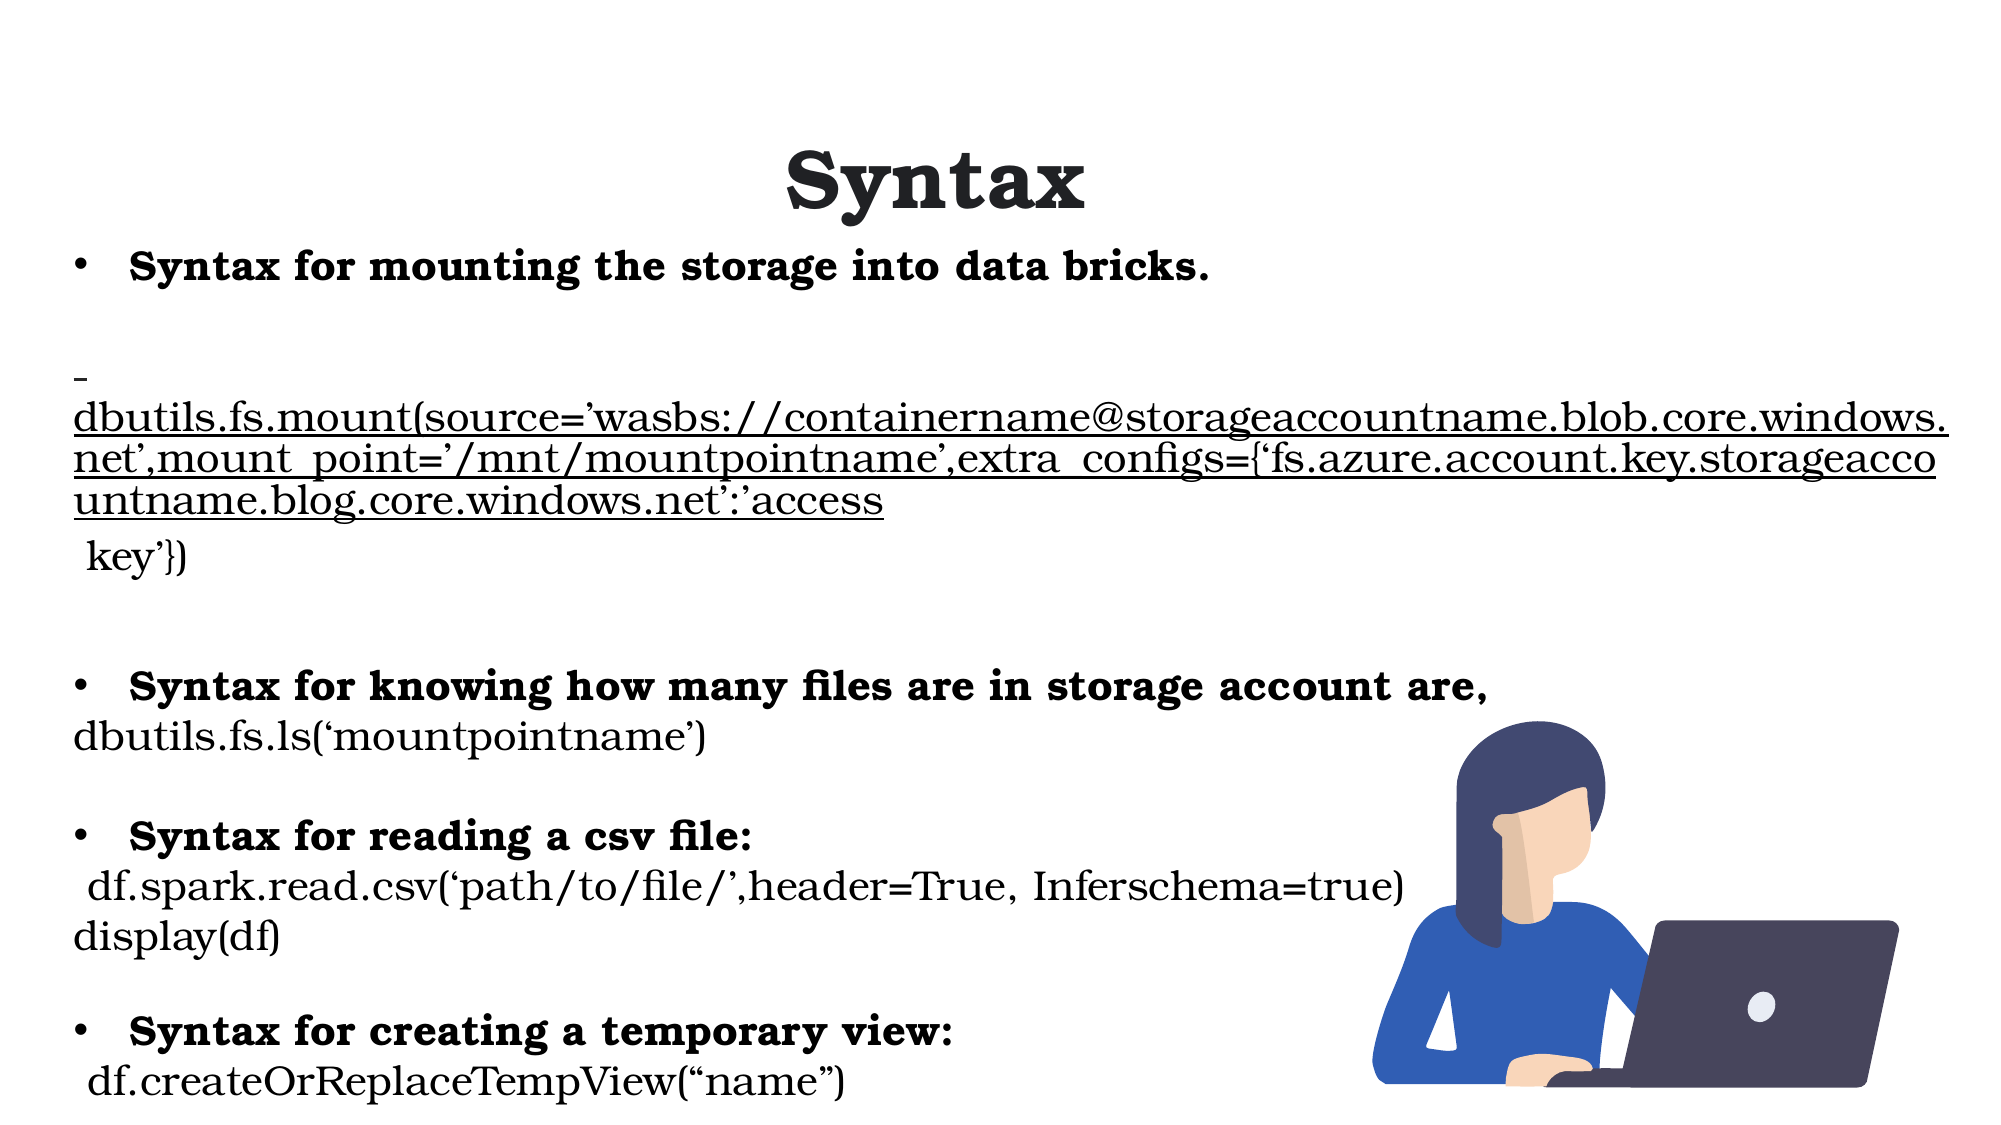

Syntax
Syntax for mounting the storage into data bricks.

 dbutils.fs.mount(source=’wasbs://containername@storageaccountname.blob.core.windows.net’,mount_point=’/mnt/mountpointname’,extra_configs={‘fs.azure.account.key.storageaccountname.blog.core.windows.net’:’access key’})

Syntax for knowing how many files are in storage account are,
dbutils.fs.ls(‘mountpointname’)

Syntax for reading a csv file:
 df.spark.read.csv(‘path/to/file/’,header=True, Inferschema=true)
display(df)

Syntax for creating a temporary view:
 df.createOrReplaceTempView(“name”)